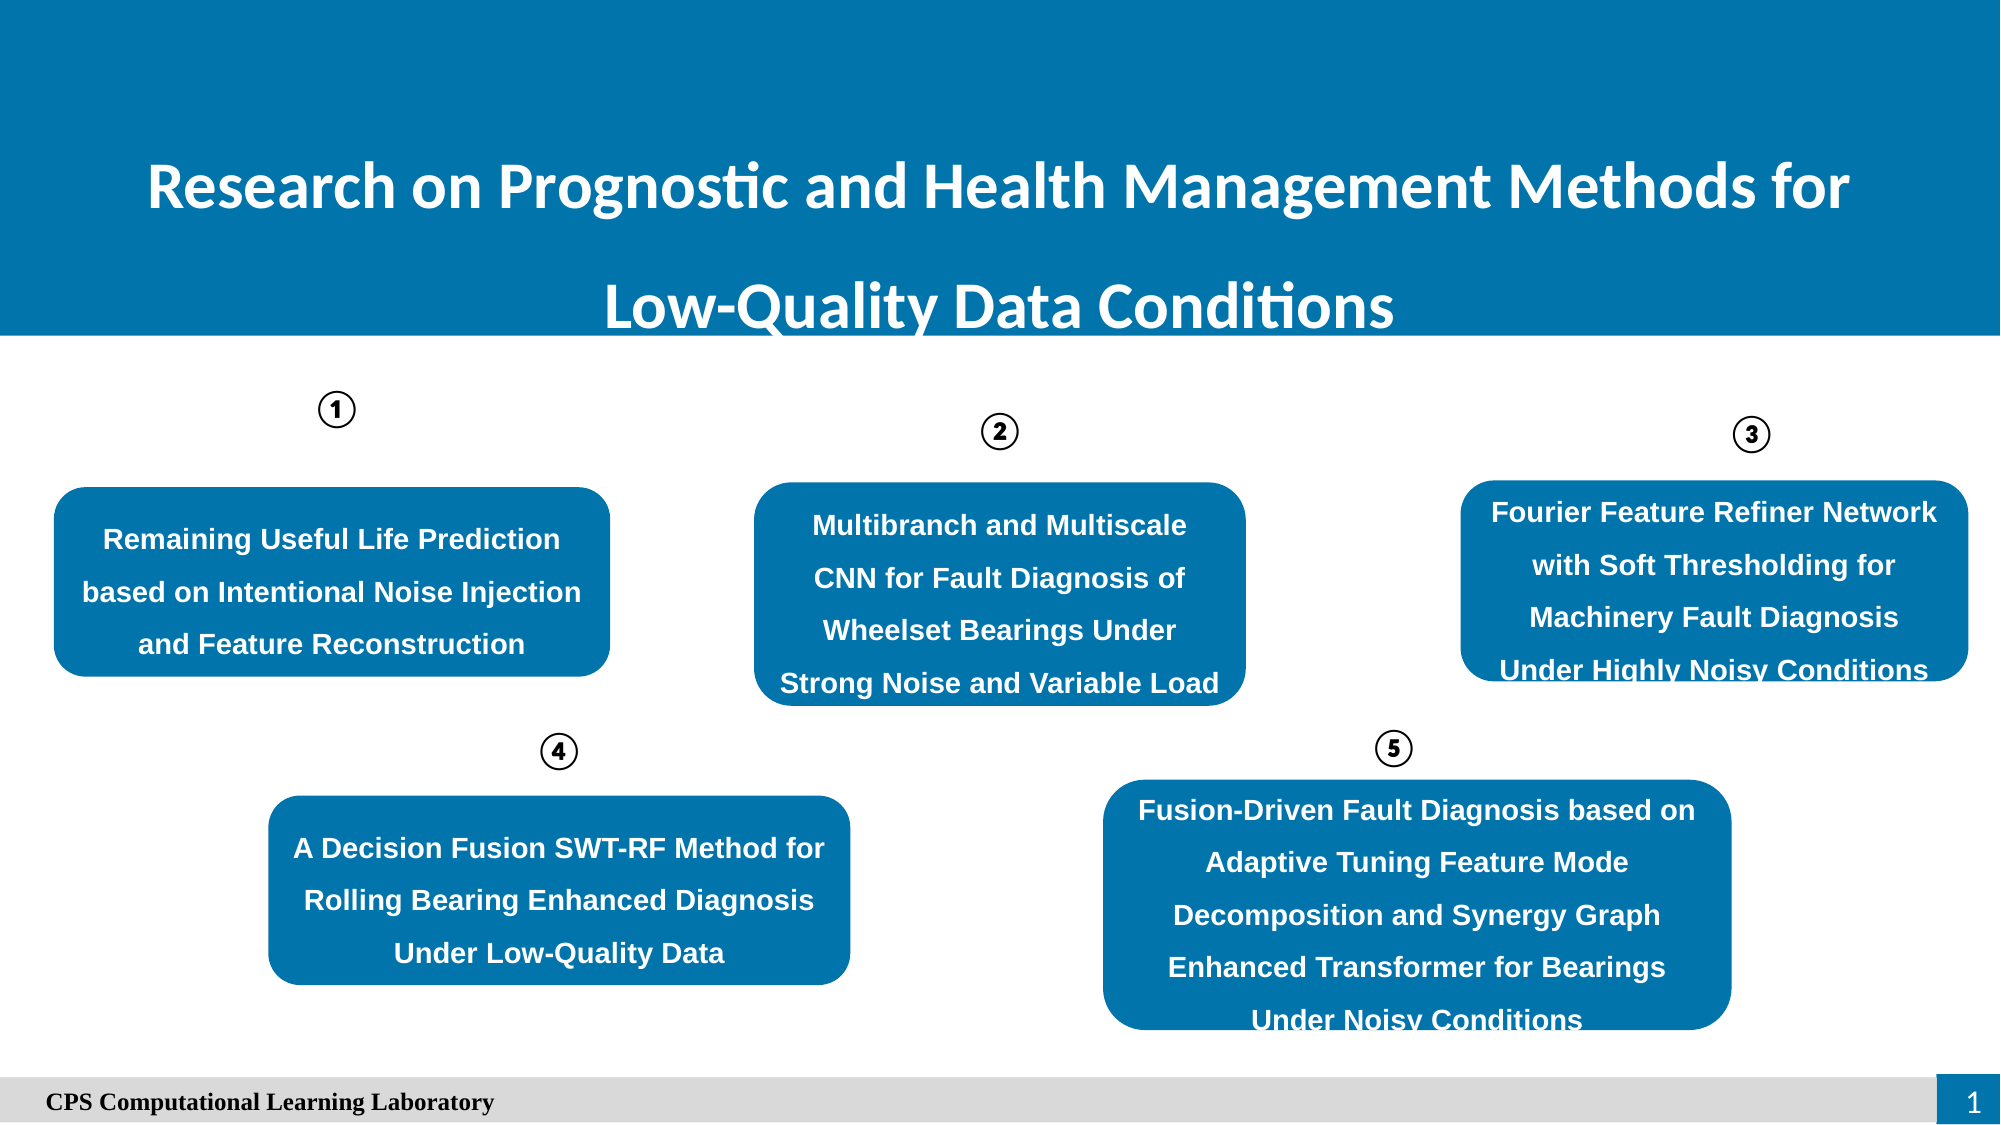

Research on Prognostic and Health Management Methods for Low-Quality Data Conditions
①
②
③
Fourier Feature Refiner Network with Soft Thresholding for Machinery Fault Diagnosis Under Highly Noisy Conditions
Multibranch and Multiscale CNN for Fault Diagnosis of Wheelset Bearings Under Strong Noise and Variable Load
Remaining Useful Life Prediction based on Intentional Noise Injection and Feature Reconstruction
⑤
④
Fusion-Driven Fault Diagnosis based on Adaptive Tuning Feature Mode Decomposition and Synergy Graph Enhanced Transformer for Bearings Under Noisy Conditions
A Decision Fusion SWT-RF Method for Rolling Bearing Enhanced Diagnosis Under Low-Quality Data
1
　CPS Computational Learning Laboratory